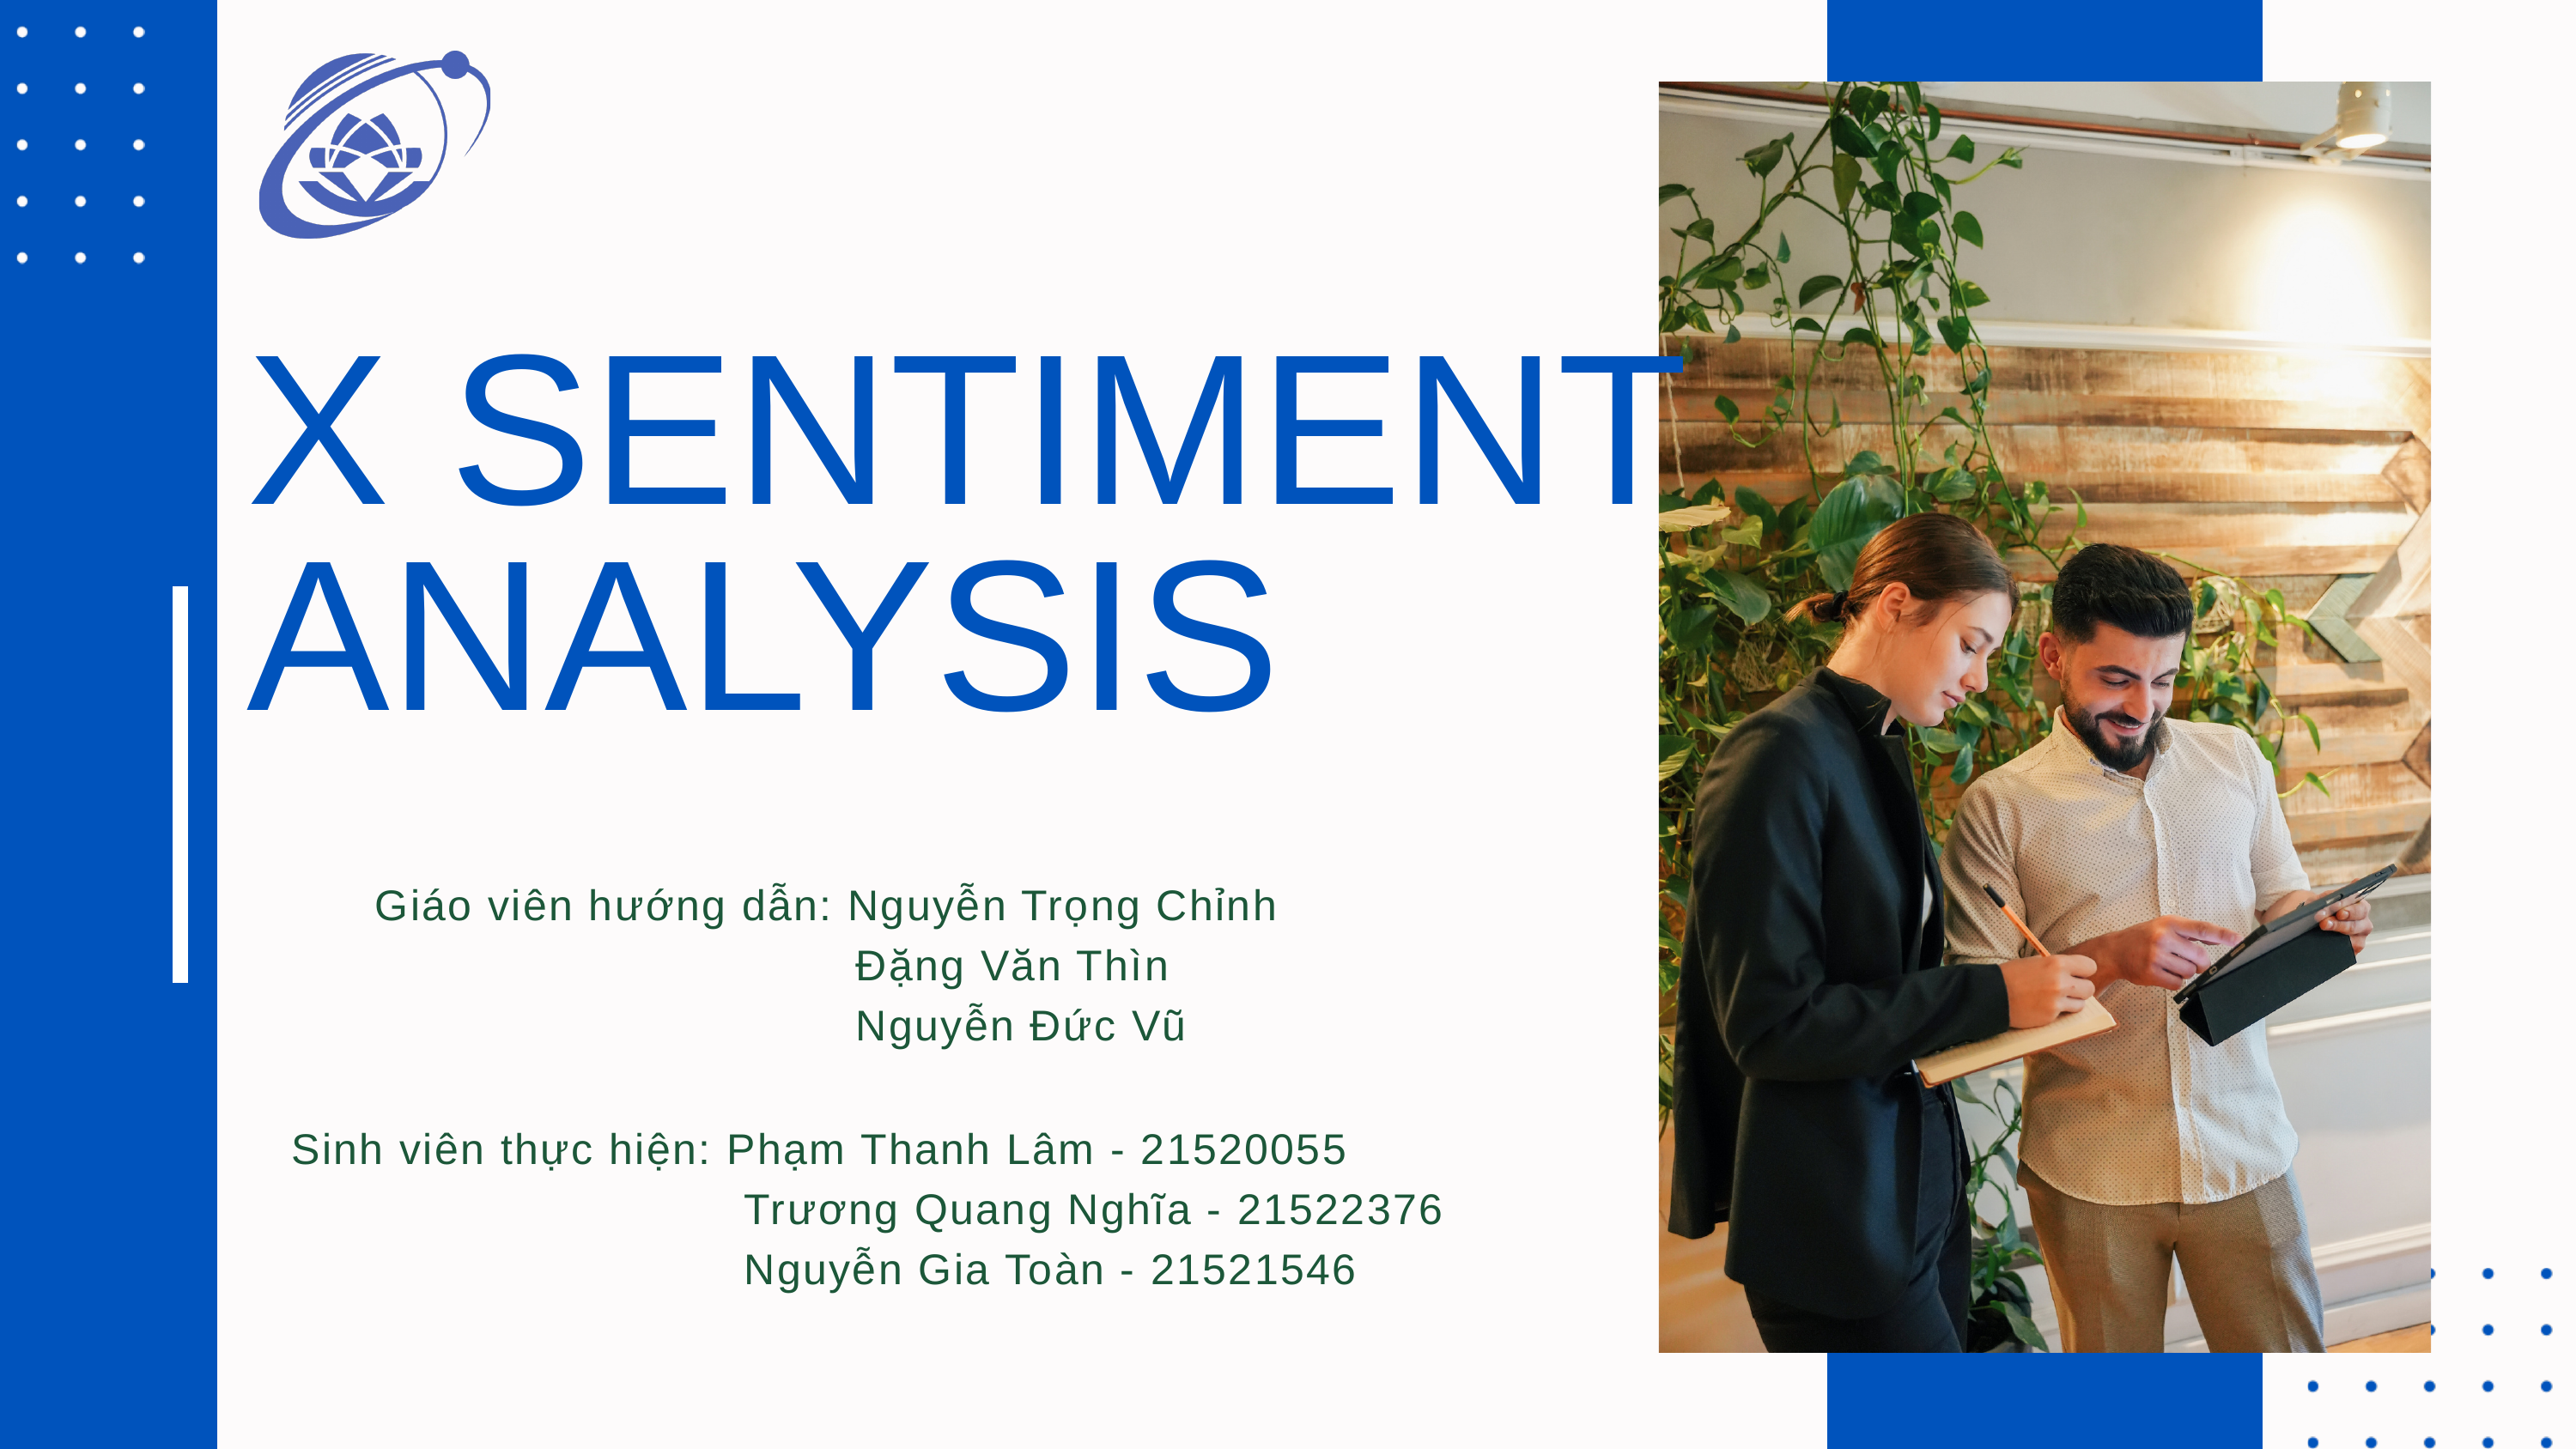

X SENTIMENT ANALYSIS

Giáo viên hướng dẫn: Nguyễn Trọng Chỉnh
                                  Đặng Văn Thìn
                                  Nguyễn Đức Vũ
Sinh viên thực hiện: Phạm Thanh Lâm - 21520055
                                Trương Quang Nghĩa - 21522376
                                Nguyễn Gia Toàn - 21521546